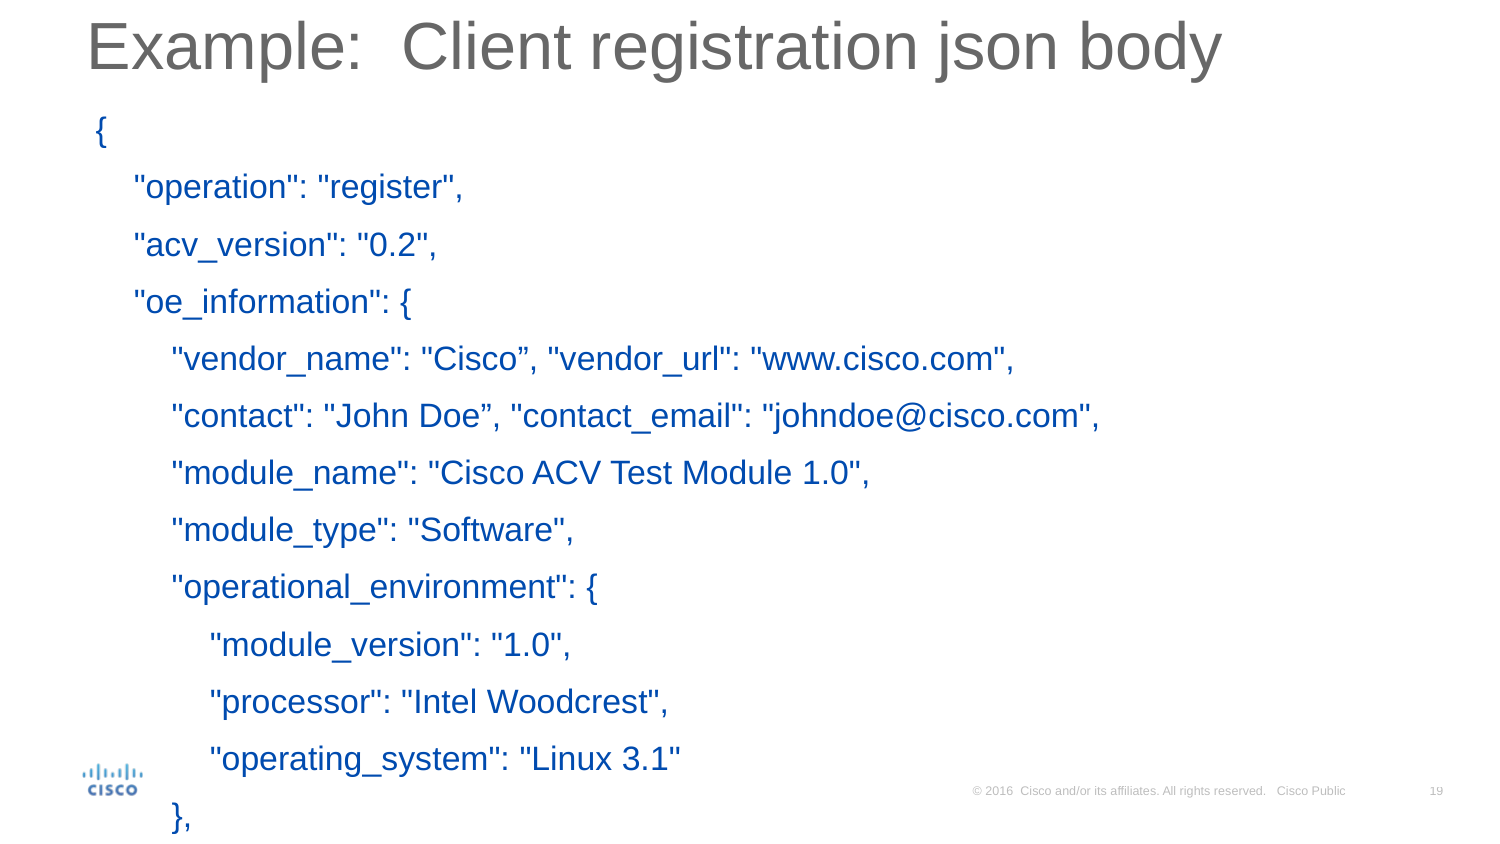

# Example:  Client registration json body

{
    "operation": "register",
    "acv_version": "0.2",
    "oe_information": {
        "vendor_name": "Cisco”, "vendor_url": "www.cisco.com",
        "contact": "John Doe”, "contact_email": "johndoe@cisco.com",
        "module_name": "Cisco ACV Test Module 1.0",
        "module_type": "Software",
        "operational_environment": {
            "module_version": "1.0",
            "processor": "Intel Woodcrest",
            "operating_system": "Linux 3.1"
        },